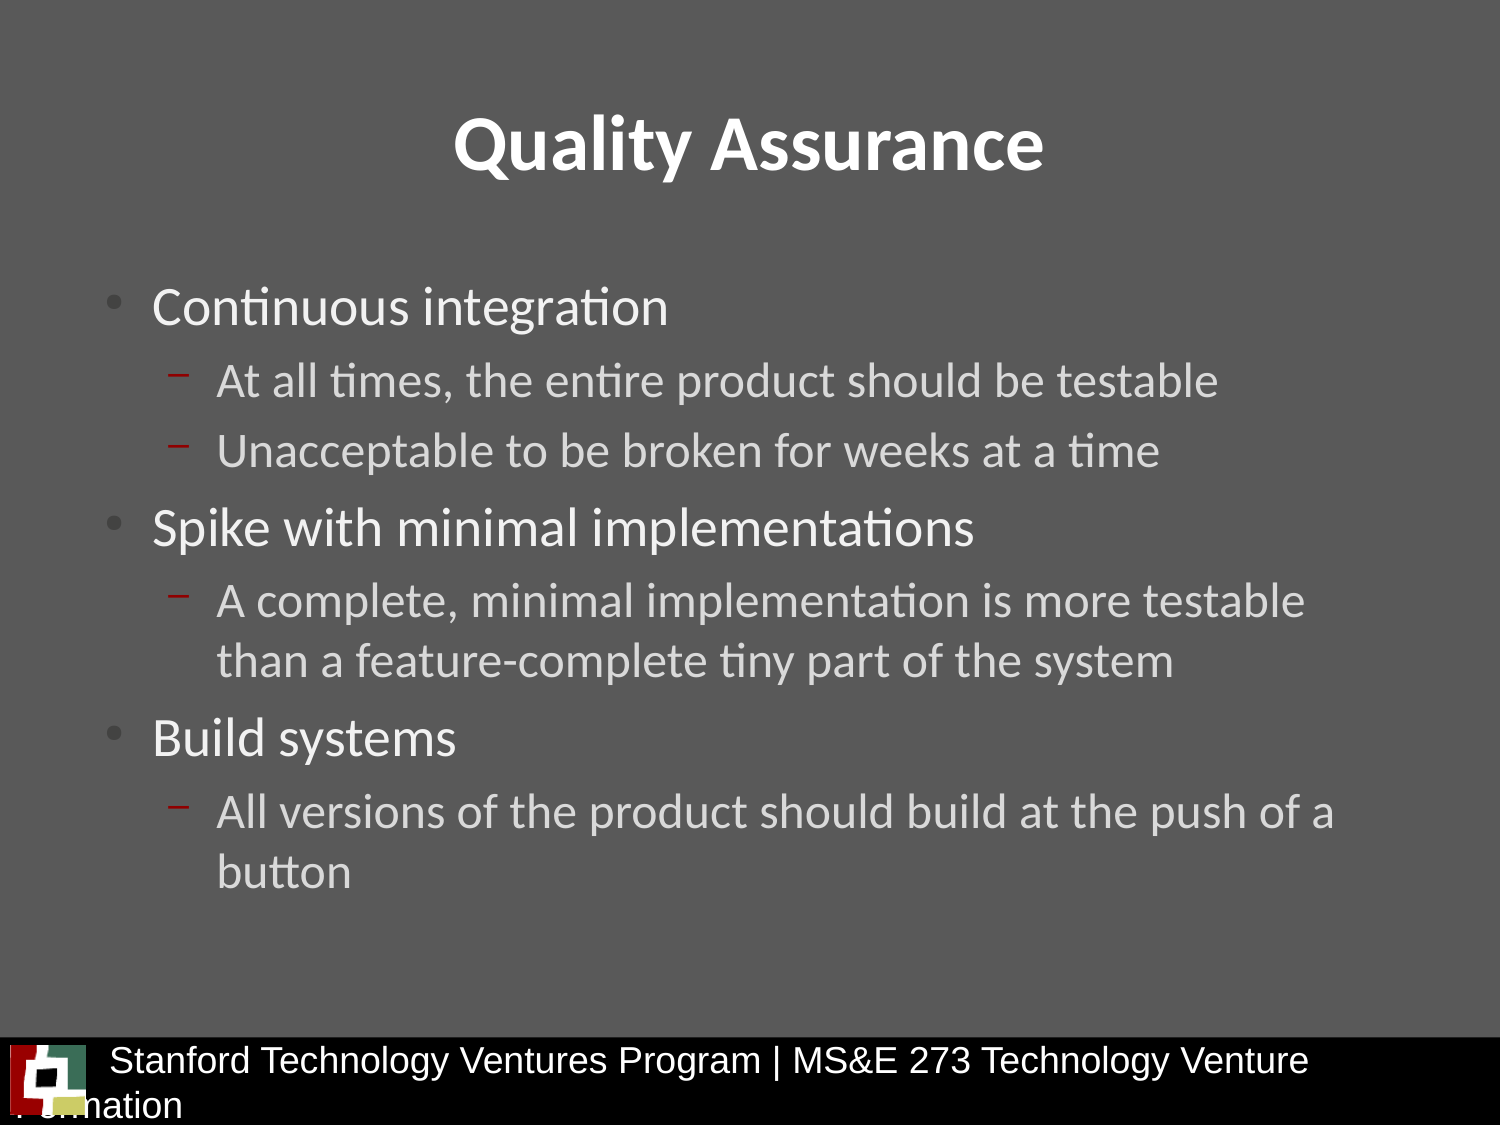

Quality Assurance
Continuous integration
At all times, the entire product should be testable
Unacceptable to be broken for weeks at a time
Spike with minimal implementations
A complete, minimal implementation is more testable than a feature-complete tiny part of the system
Build systems
All versions of the product should build at the push of a button